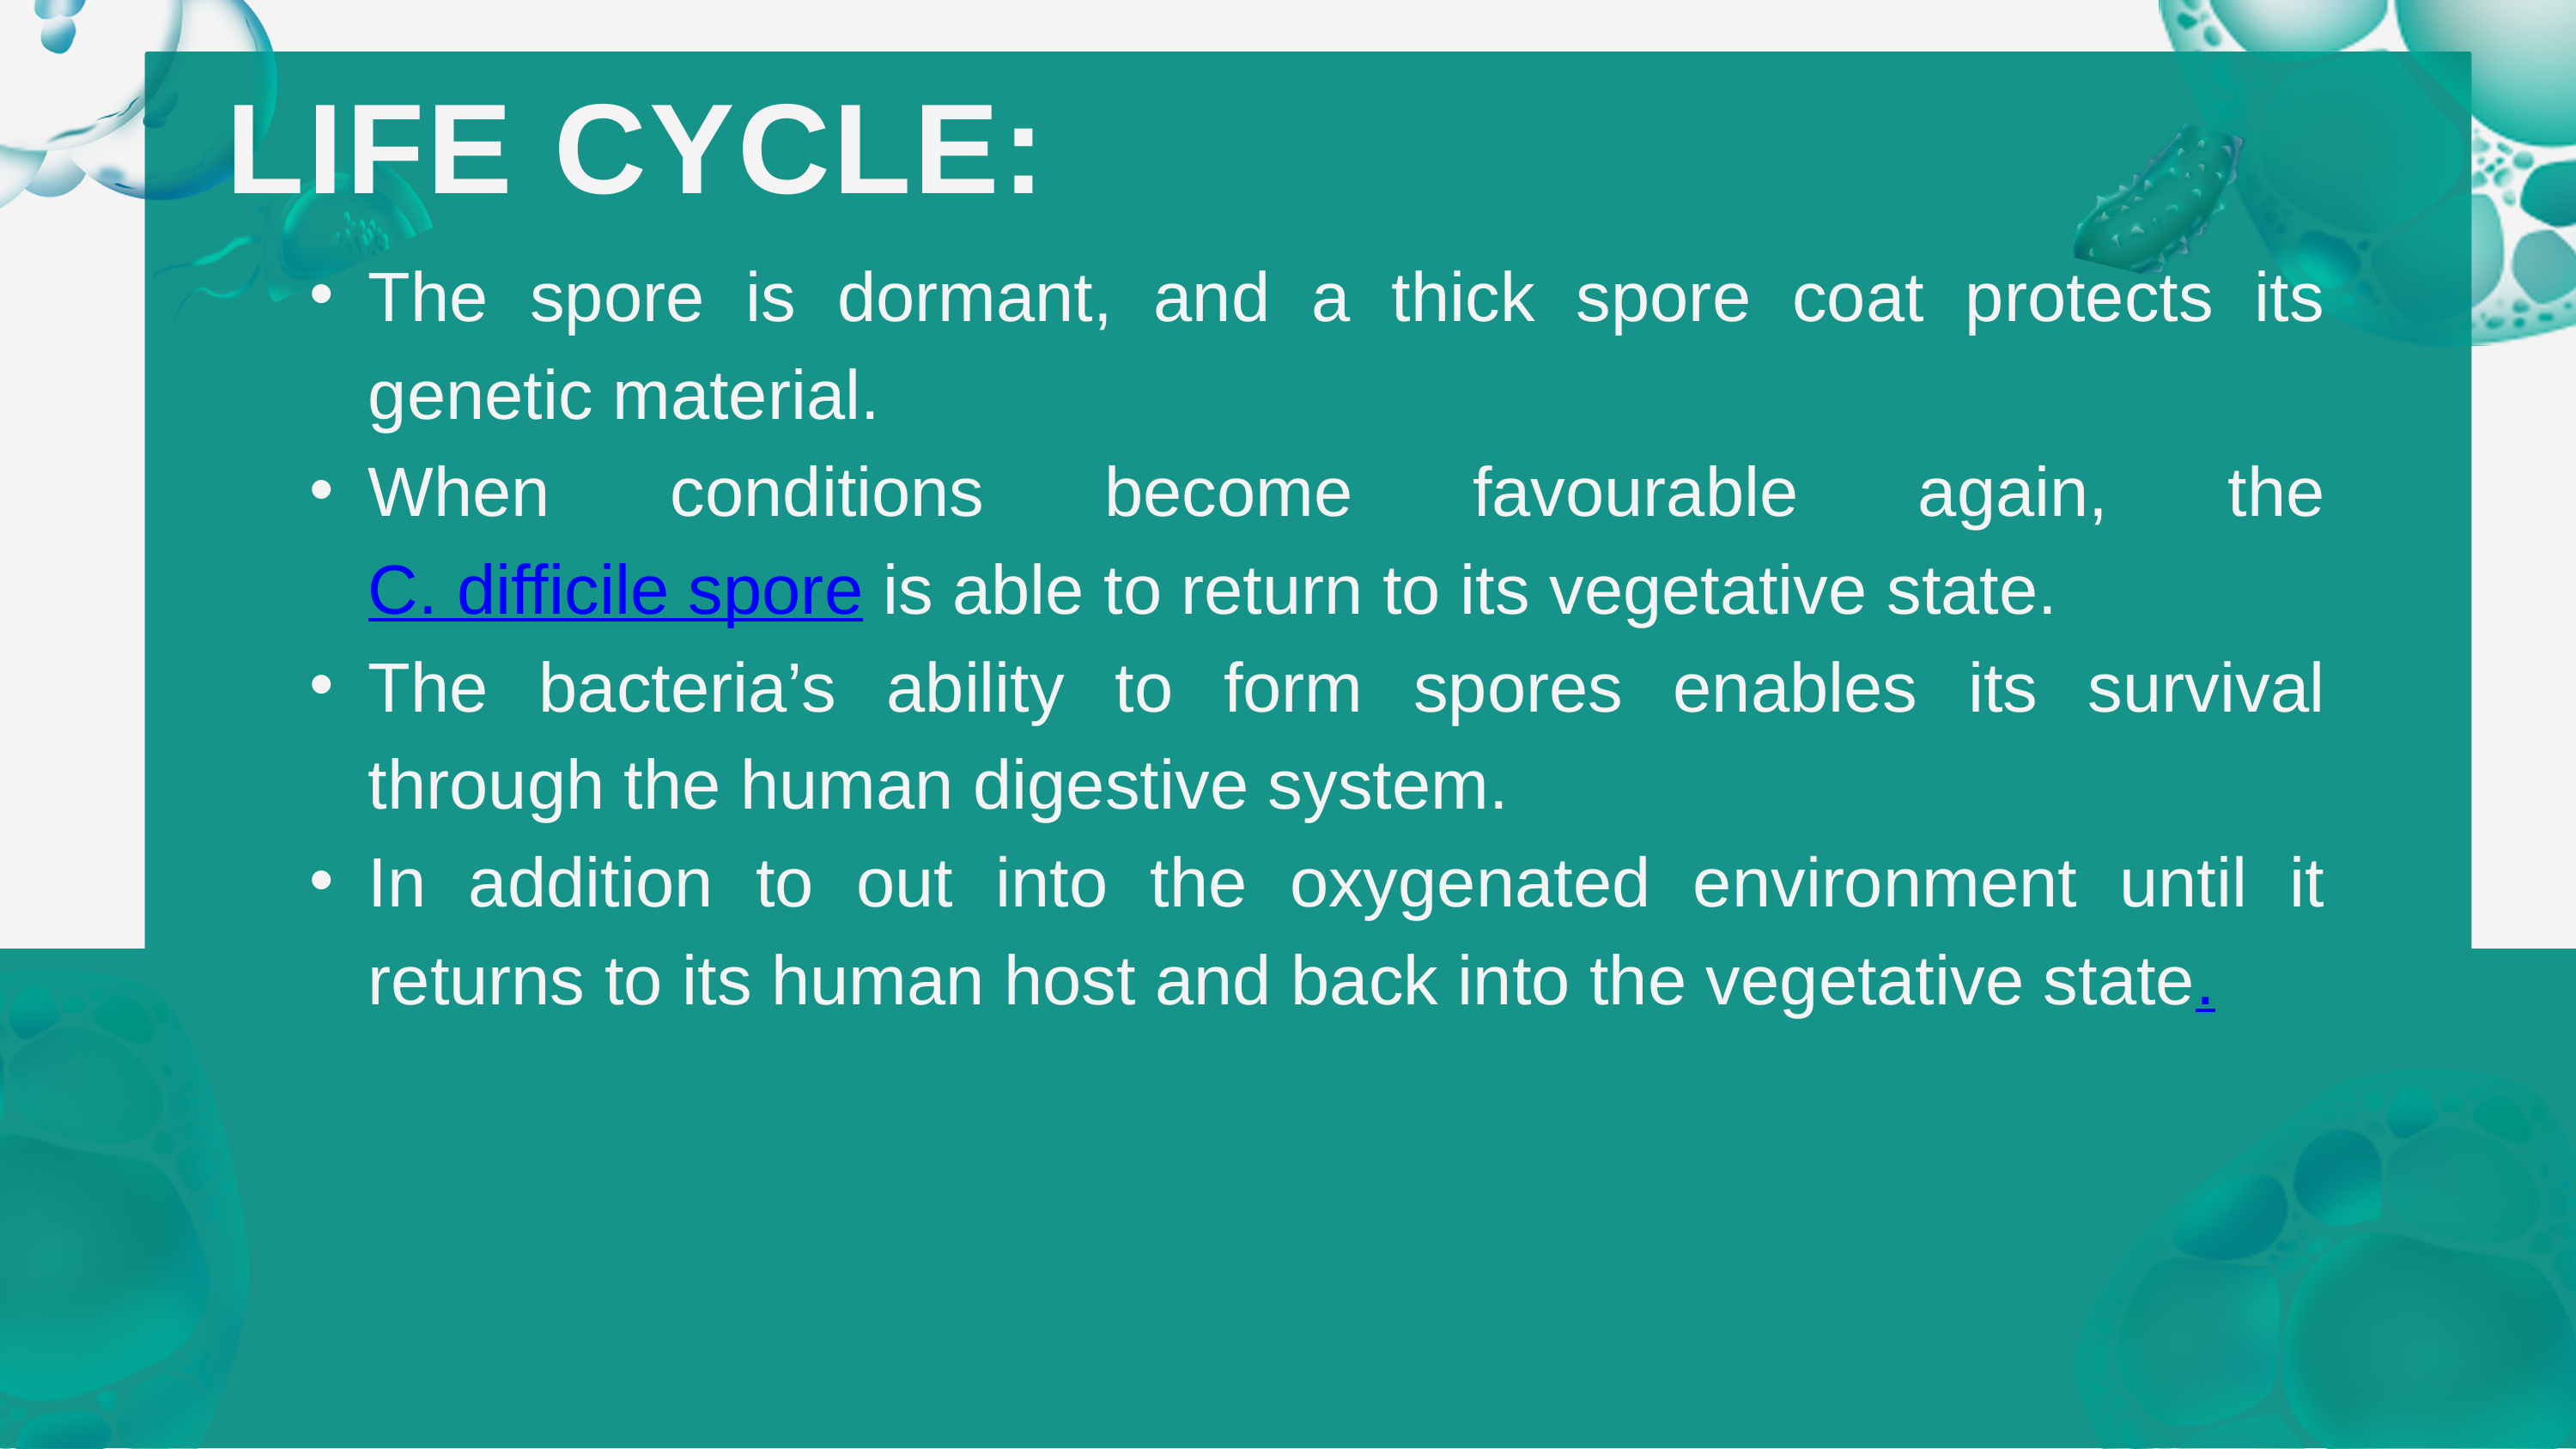

LIFE CYCLE:

The spore is dormant, and a thick spore coat protects its genetic material.
When conditions become favourable again, the C. difficile spore is able to return to its vegetative state.
The bacteria’s ability to form spores enables its survival through the human digestive system.
In addition to out into the oxygenated environment until it returns to its human host and back into the vegetative state.